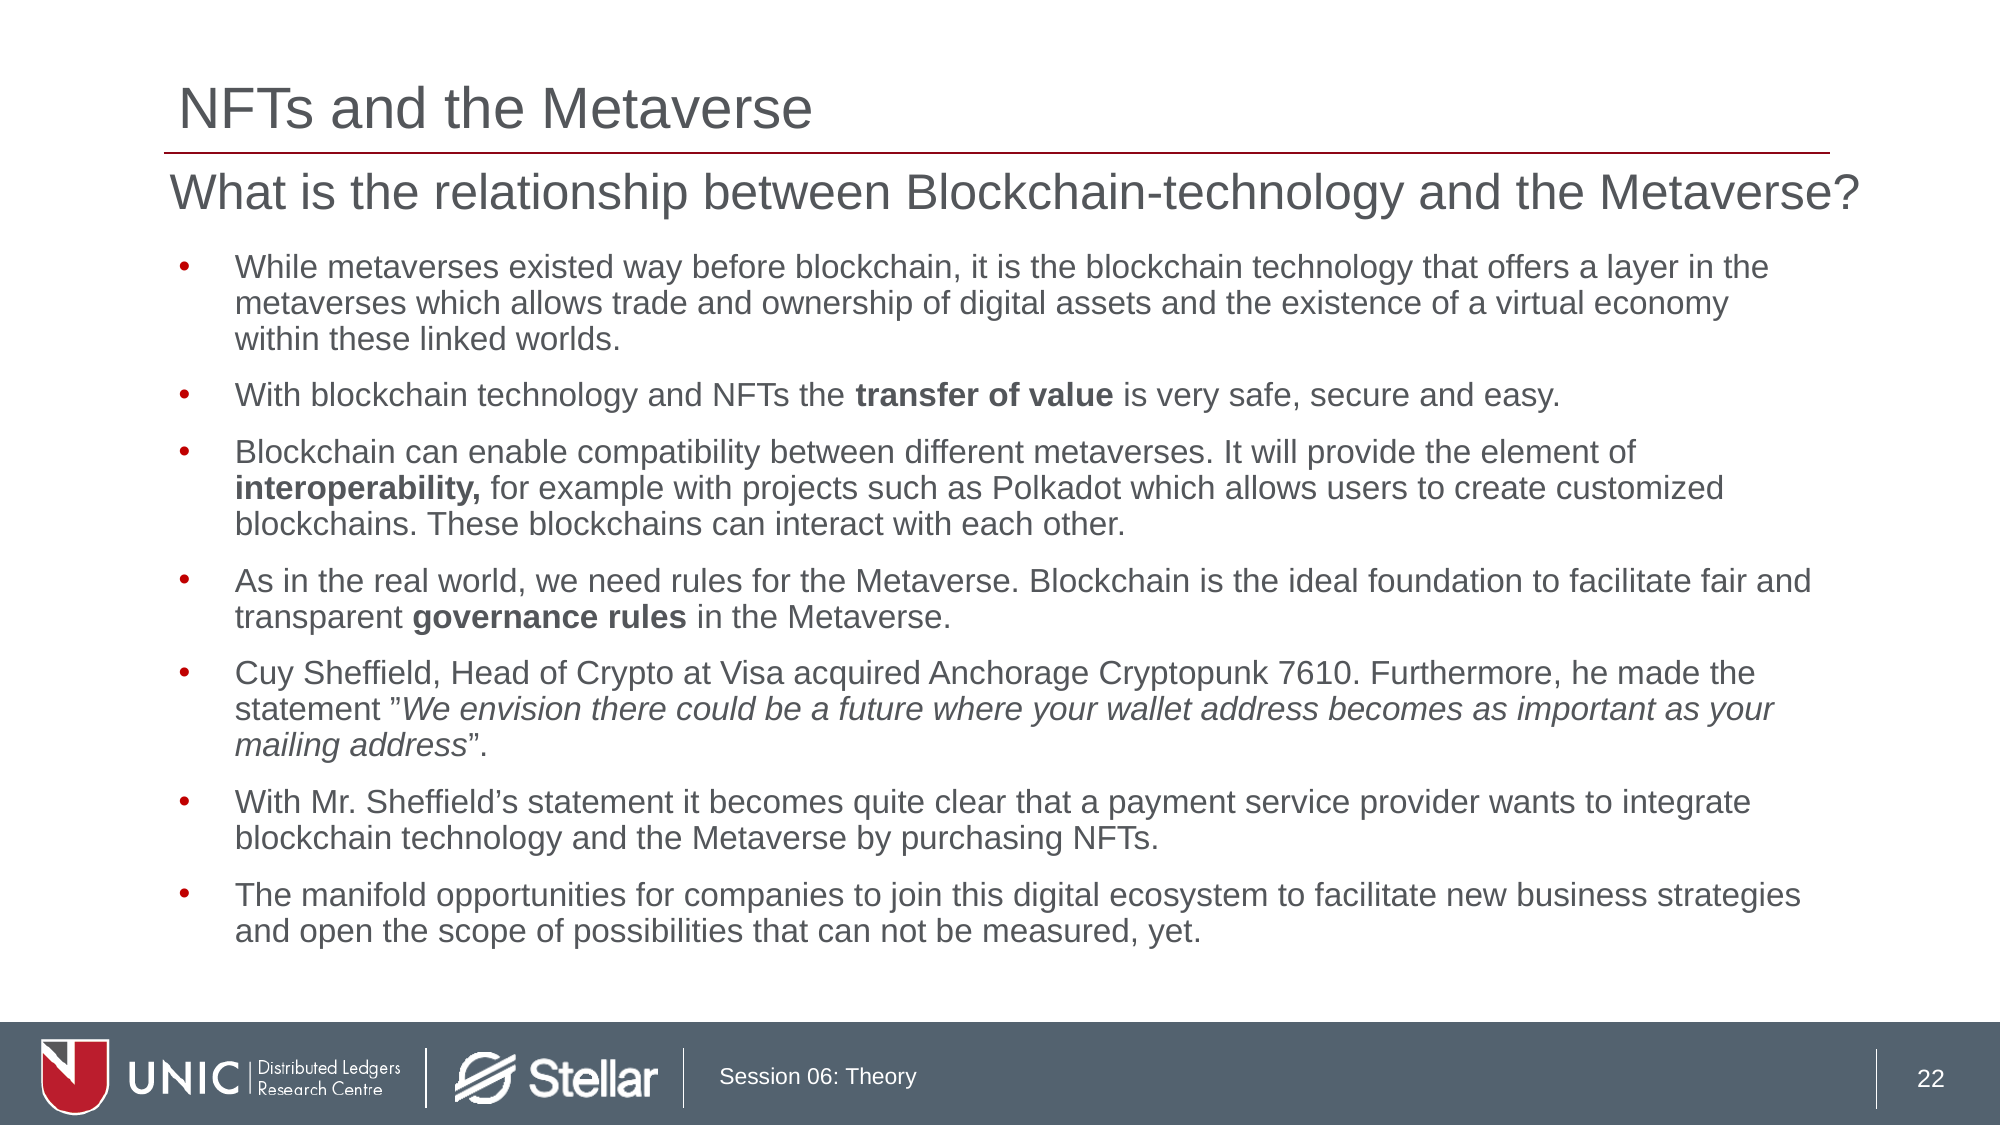

# NFTs and the Metaverse
What is the relationship between Blockchain-technology and the Metaverse?
While metaverses existed way before blockchain, it is the blockchain technology that offers a layer in the metaverses which allows trade and ownership of digital assets and the existence of a virtual economy within these linked worlds.
With blockchain technology and NFTs the transfer of value is very safe, secure and easy.
Blockchain can enable compatibility between different metaverses. It will provide the element of interoperability, for example with projects such as Polkadot which allows users to create customized blockchains. These blockchains can interact with each other.
As in the real world, we need rules for the Metaverse. Blockchain is the ideal foundation to facilitate fair and transparent governance rules in the Metaverse.
Cuy Sheffield, Head of Crypto at Visa acquired Anchorage Cryptopunk 7610. Furthermore, he made the statement ”We envision there could be a future where your wallet address becomes as important as your mailing address”.
With Mr. Sheffield’s statement it becomes quite clear that a payment service provider wants to integrate blockchain technology and the Metaverse by purchasing NFTs.
The manifold opportunities for companies to join this digital ecosystem to facilitate new business strategies and open the scope of possibilities that can not be measured, yet.

22
Session 06: Theory